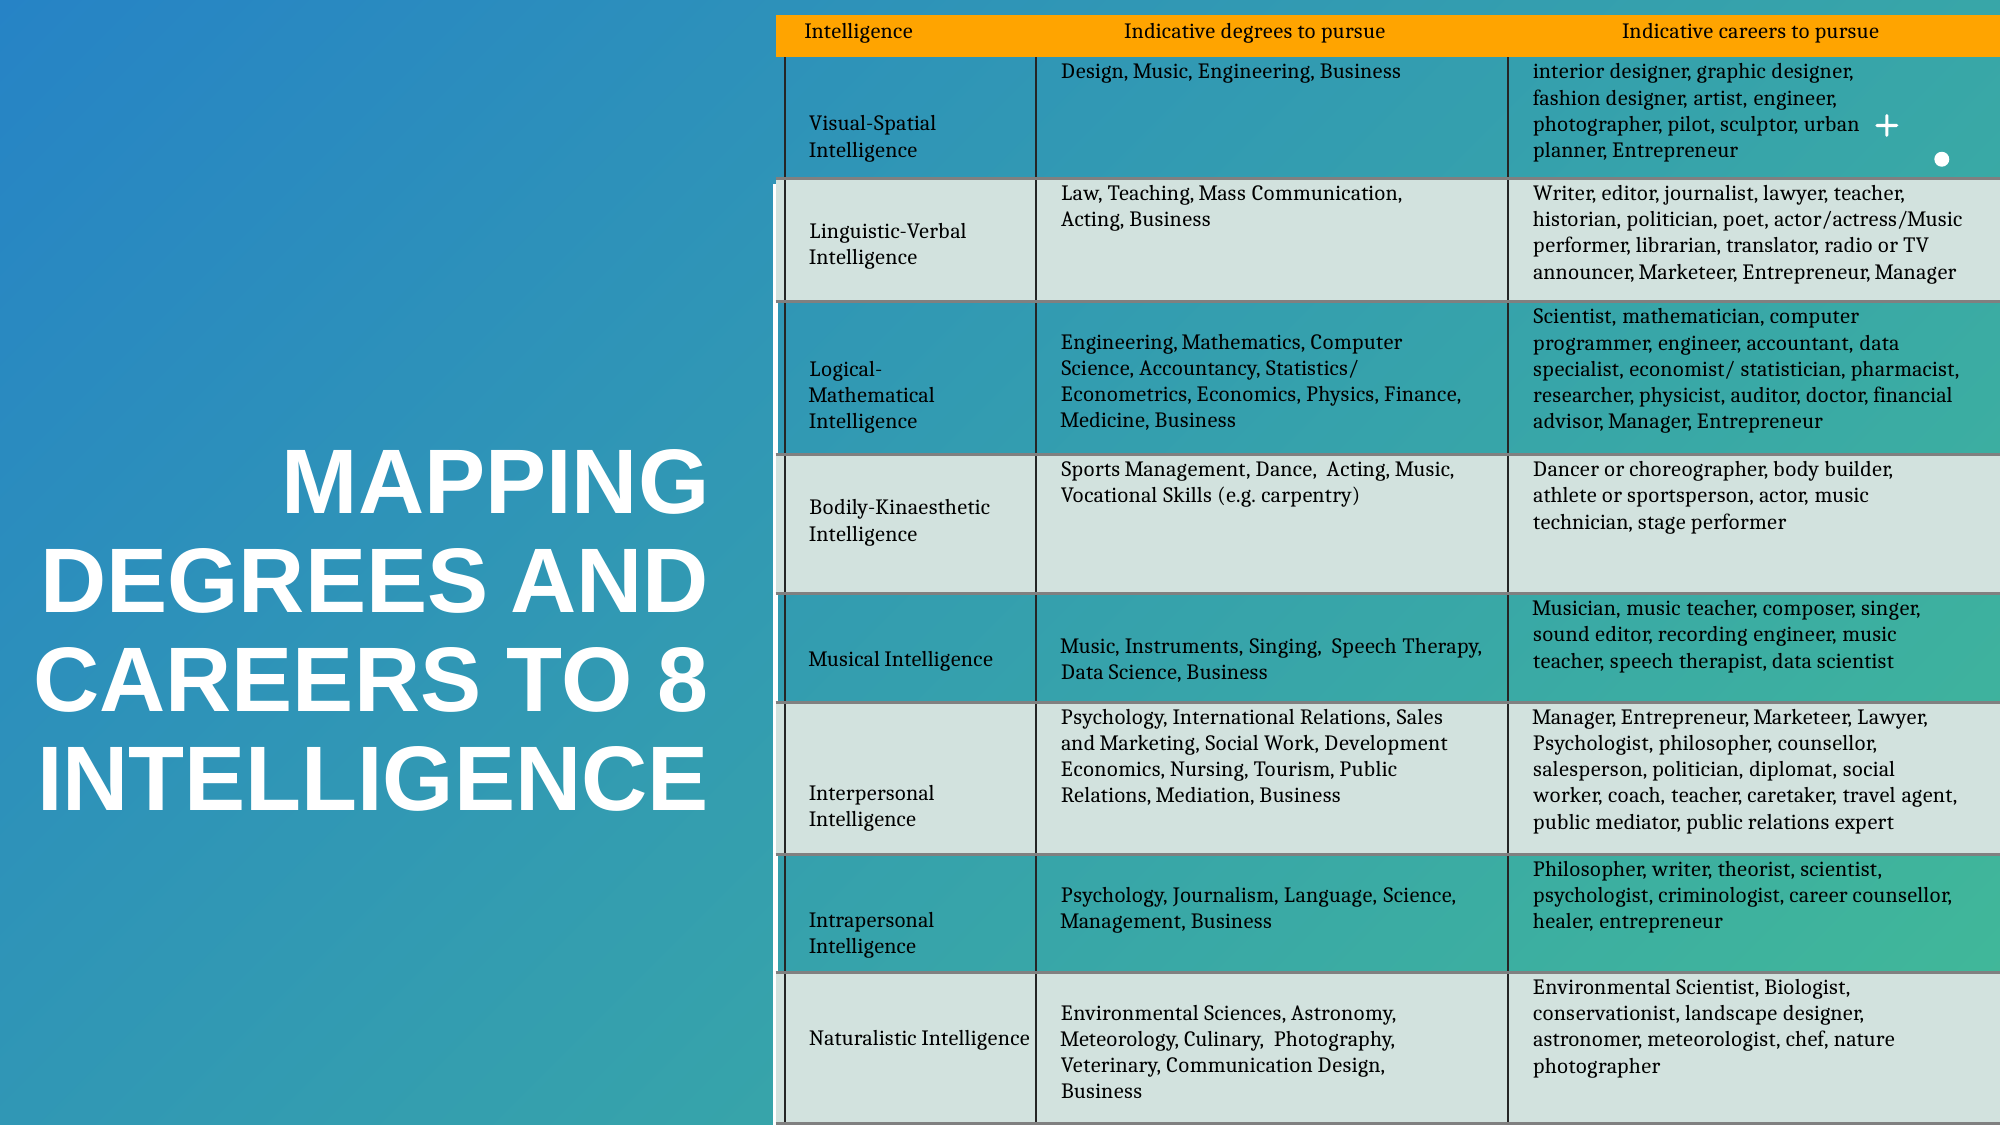

| Intelligence Indicative degrees to pursue Indicative careers to pursue |  |  |  |
| --- | --- | --- | --- |
|  | Visual-Spatial Intelligence | Design, Music, Engineering, Business | interior designer, graphic designer, fashion designer, artist, engineer, photographer, pilot, sculptor, urban planner, Entrepreneur |
|  | Linguistic-Verbal Intelligence | Law, Teaching, Mass Communication, Acting, Business | Writer, editor, journalist, lawyer, teacher, historian, politician, poet, actor/actress/Music performer, librarian, translator, radio or TV announcer, Marketeer, Entrepreneur, Manager |
|  | Logical-Mathematical Intelligence | Engineering, Mathematics, Computer Science, Accountancy, Statistics/ Econometrics, Economics, Physics, Finance, Medicine, Business | Scientist, mathematician, computer programmer, engineer, accountant, data specialist, economist/ statistician, pharmacist, researcher, physicist, auditor, doctor, financial advisor, Manager, Entrepreneur |
|  | Bodily-Kinaesthetic Intelligence | Sports Management, Dance, Acting, Music, Vocational Skills (e.g. carpentry) | Dancer or choreographer, body builder, athlete or sportsperson, actor, music technician, stage performer |
|  | Musical Intelligence | Music, Instruments, Singing, Speech Therapy, Data Science, Business | Musician, music teacher, composer, singer, sound editor, recording engineer, music teacher, speech therapist, data scientist |
|  | Interpersonal Intelligence | Psychology, International Relations, Sales and Marketing, Social Work, Development Economics, Nursing, Tourism, Public Relations, Mediation, Business | Manager, Entrepreneur, Marketeer, Lawyer, Psychologist, philosopher, counsellor, salesperson, politician, diplomat, social worker, coach, teacher, caretaker, travel agent, public mediator, public relations expert |
|  | Intrapersonal Intelligence | Psychology, Journalism, Language, Science, Management, Business | Philosopher, writer, theorist, scientist, psychologist, criminologist, career counsellor, healer, entrepreneur |
|  | Naturalistic Intelligence | Environmental Sciences, Astronomy, Meteorology, Culinary, Photography, Veterinary, Communication Design, Business | Environmental Scientist, Biologist, conservationist, landscape designer, astronomer, meteorologist, chef, nature photographer |

# Mapping degrees and careers to 8 intelligence